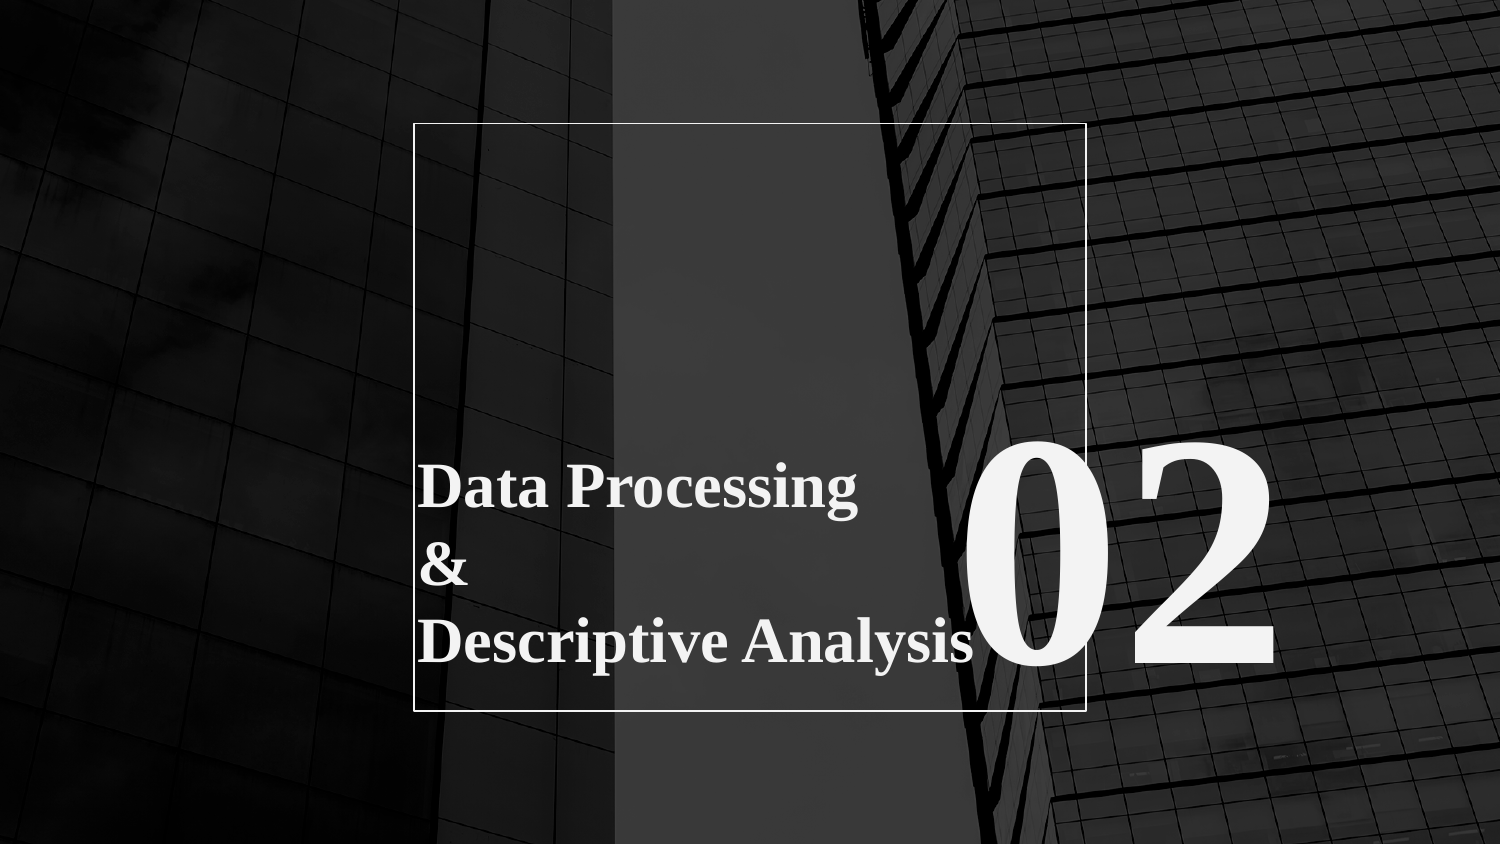

02
# Data Processing
&
Descriptive Analysis